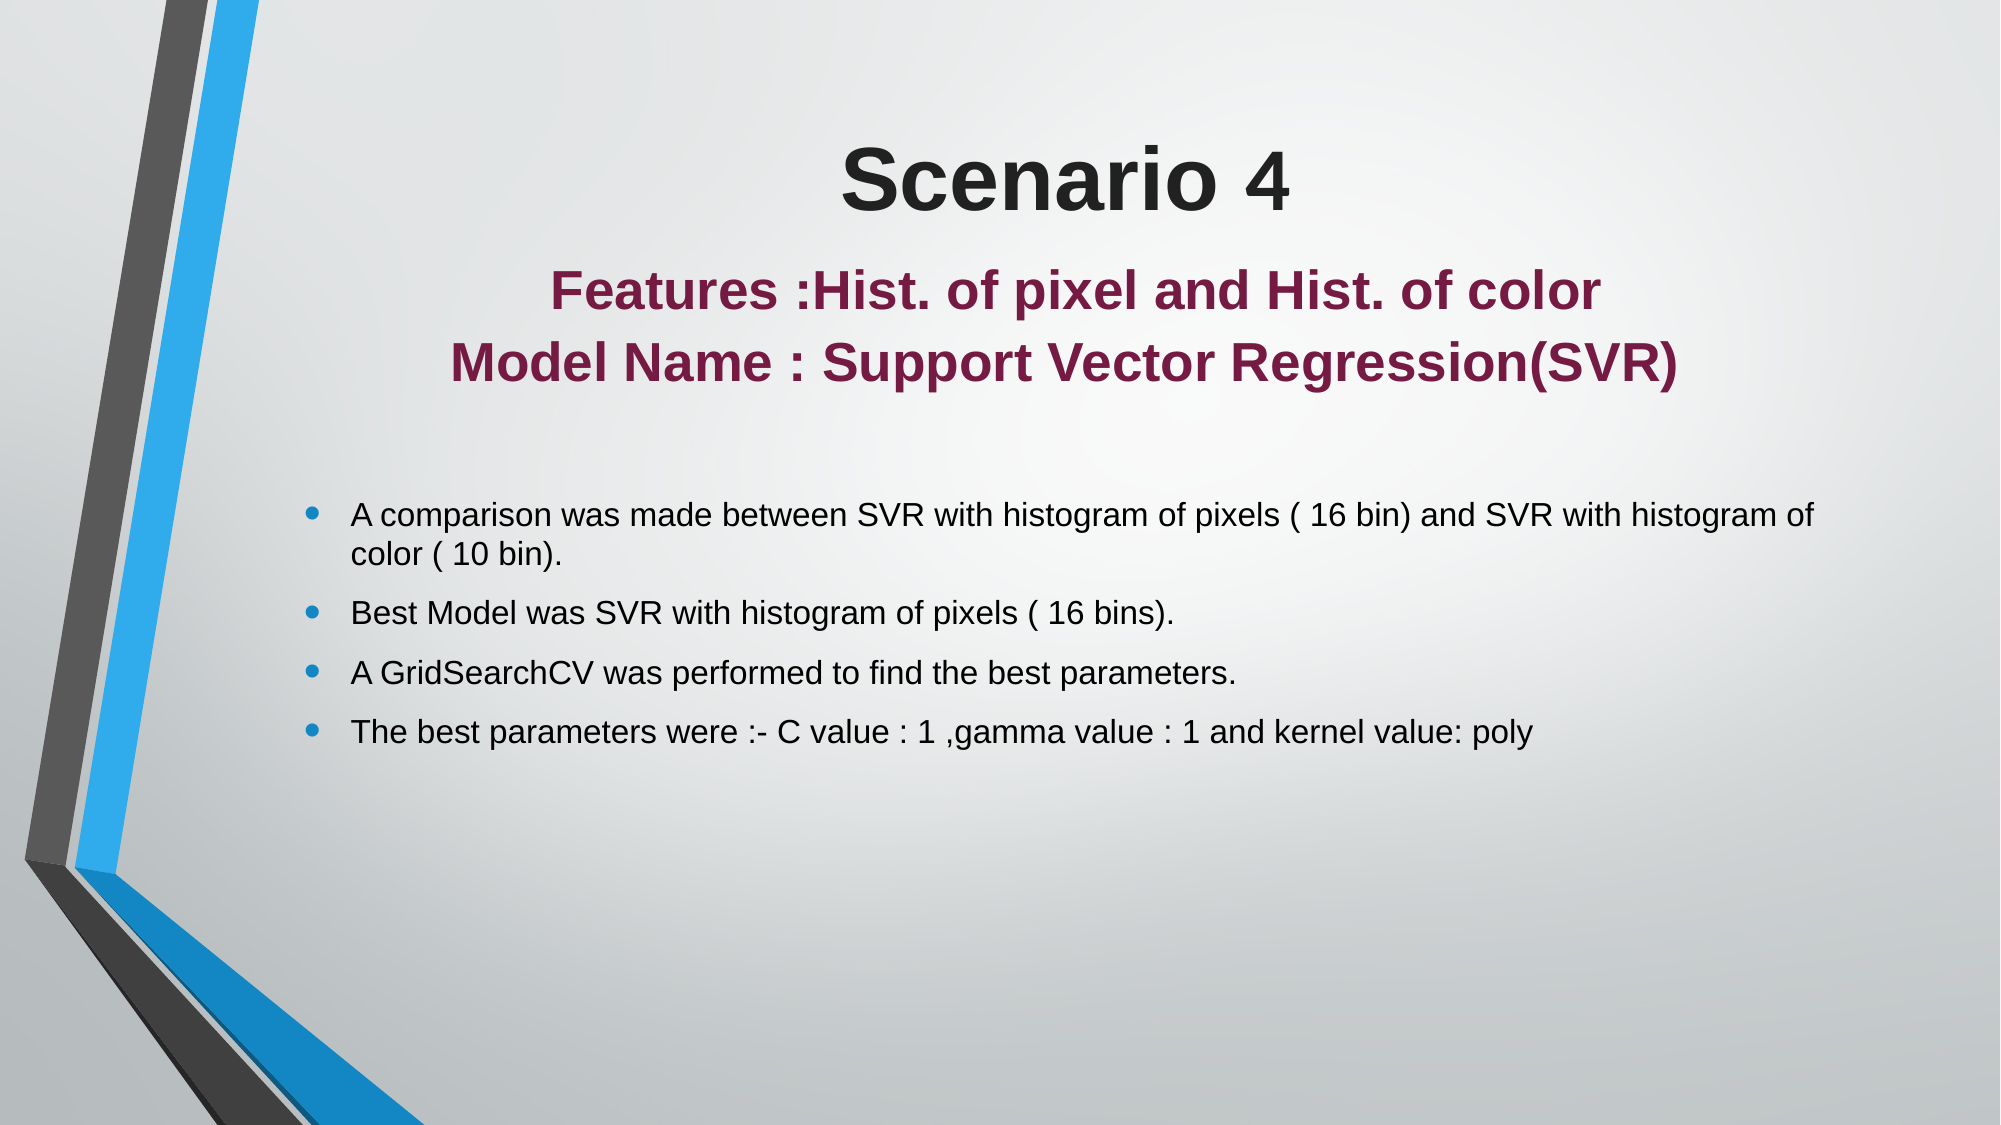

# Scenario 4 Features :Hist. of pixel and Hist. of color Model Name : Support Vector Regression(SVR)
A comparison was made between SVR with histogram of pixels ( 16 bin) and SVR with histogram of color ( 10 bin).
Best Model was SVR with histogram of pixels ( 16 bins).
A GridSearchCV was performed to find the best parameters.
The best parameters were :- C value : 1 ,gamma value : 1 and kernel value: poly